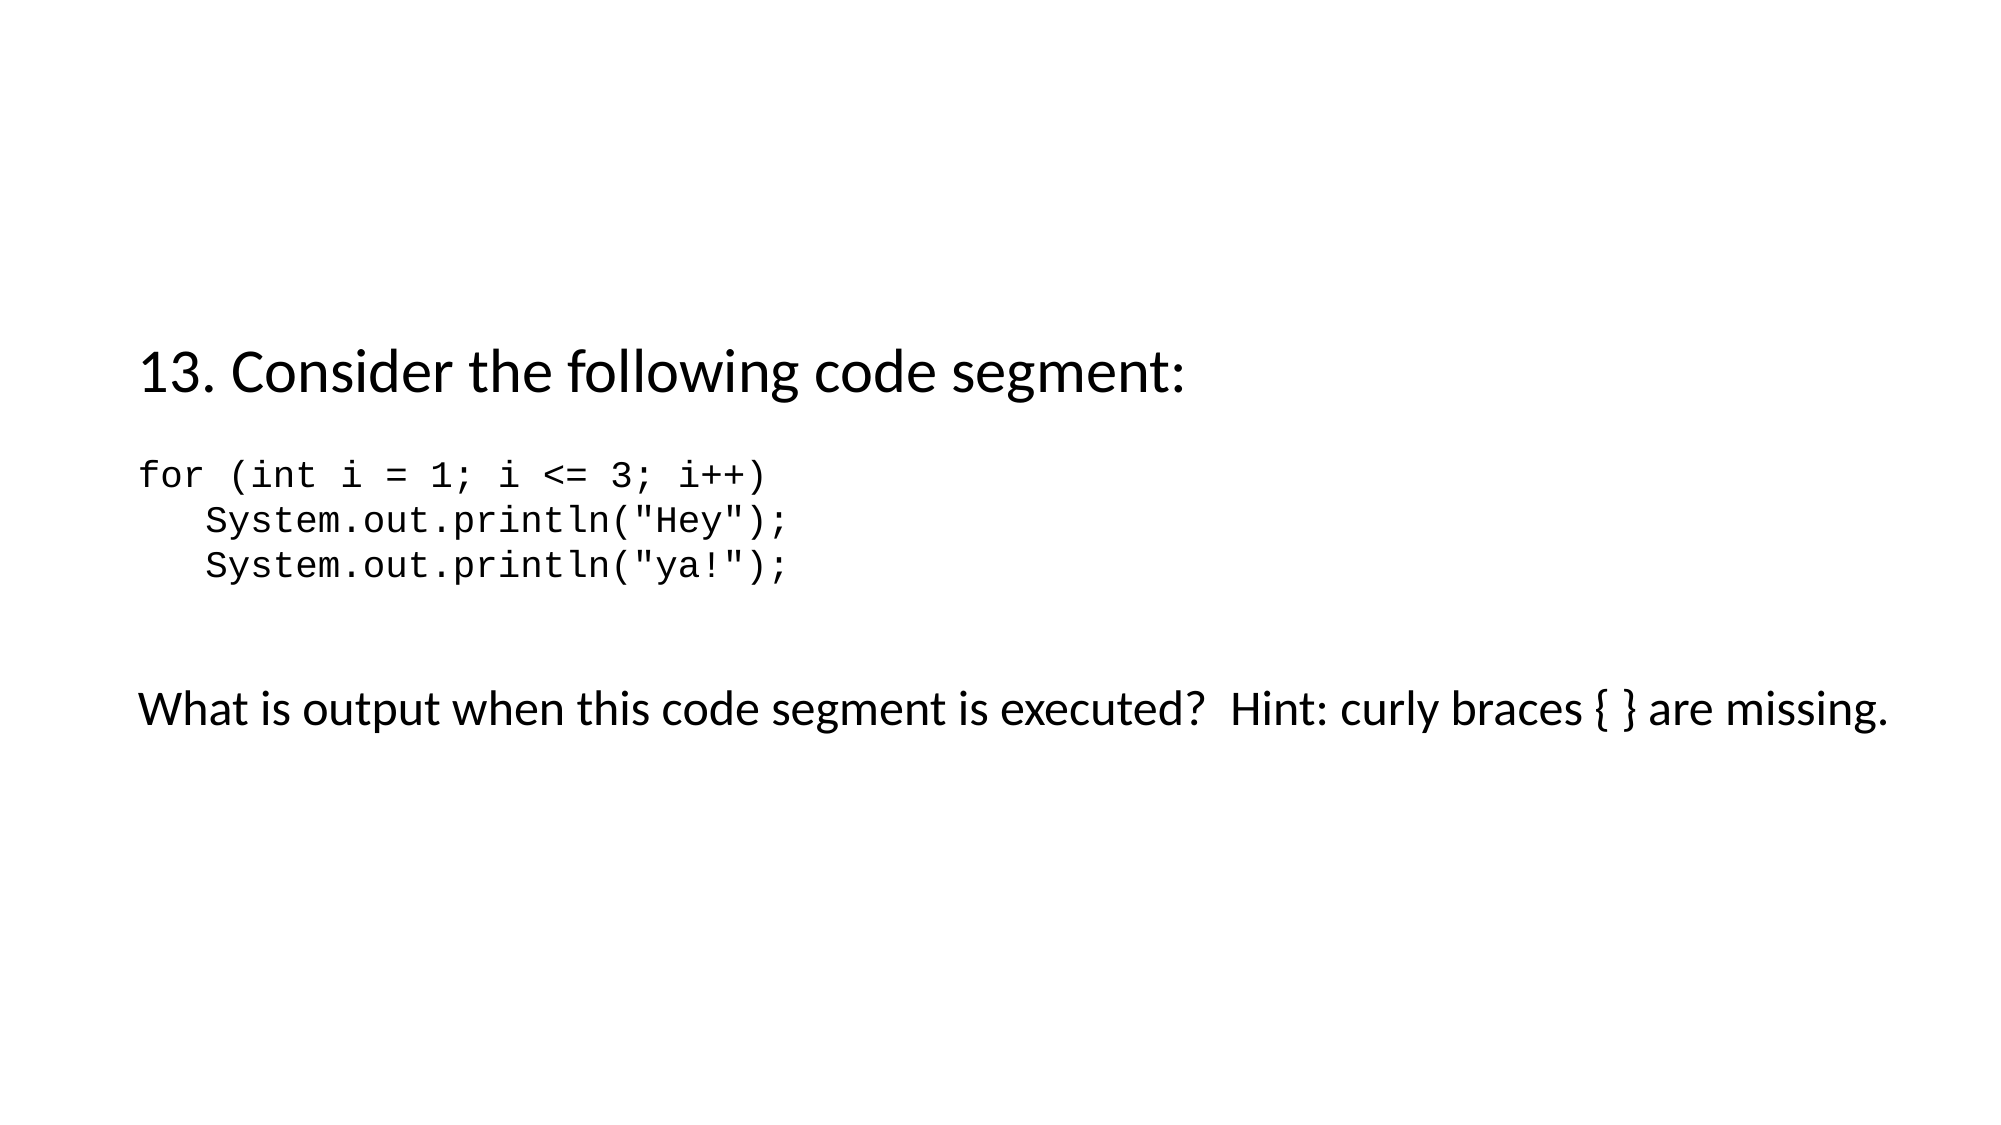

13. Consider the following code segment:

for (int i = 1; i <= 3; i++)
   System.out.println("Hey");
   System.out.println("ya!");

What is output when this code segment is executed?  Hint: curly braces { } are missing.